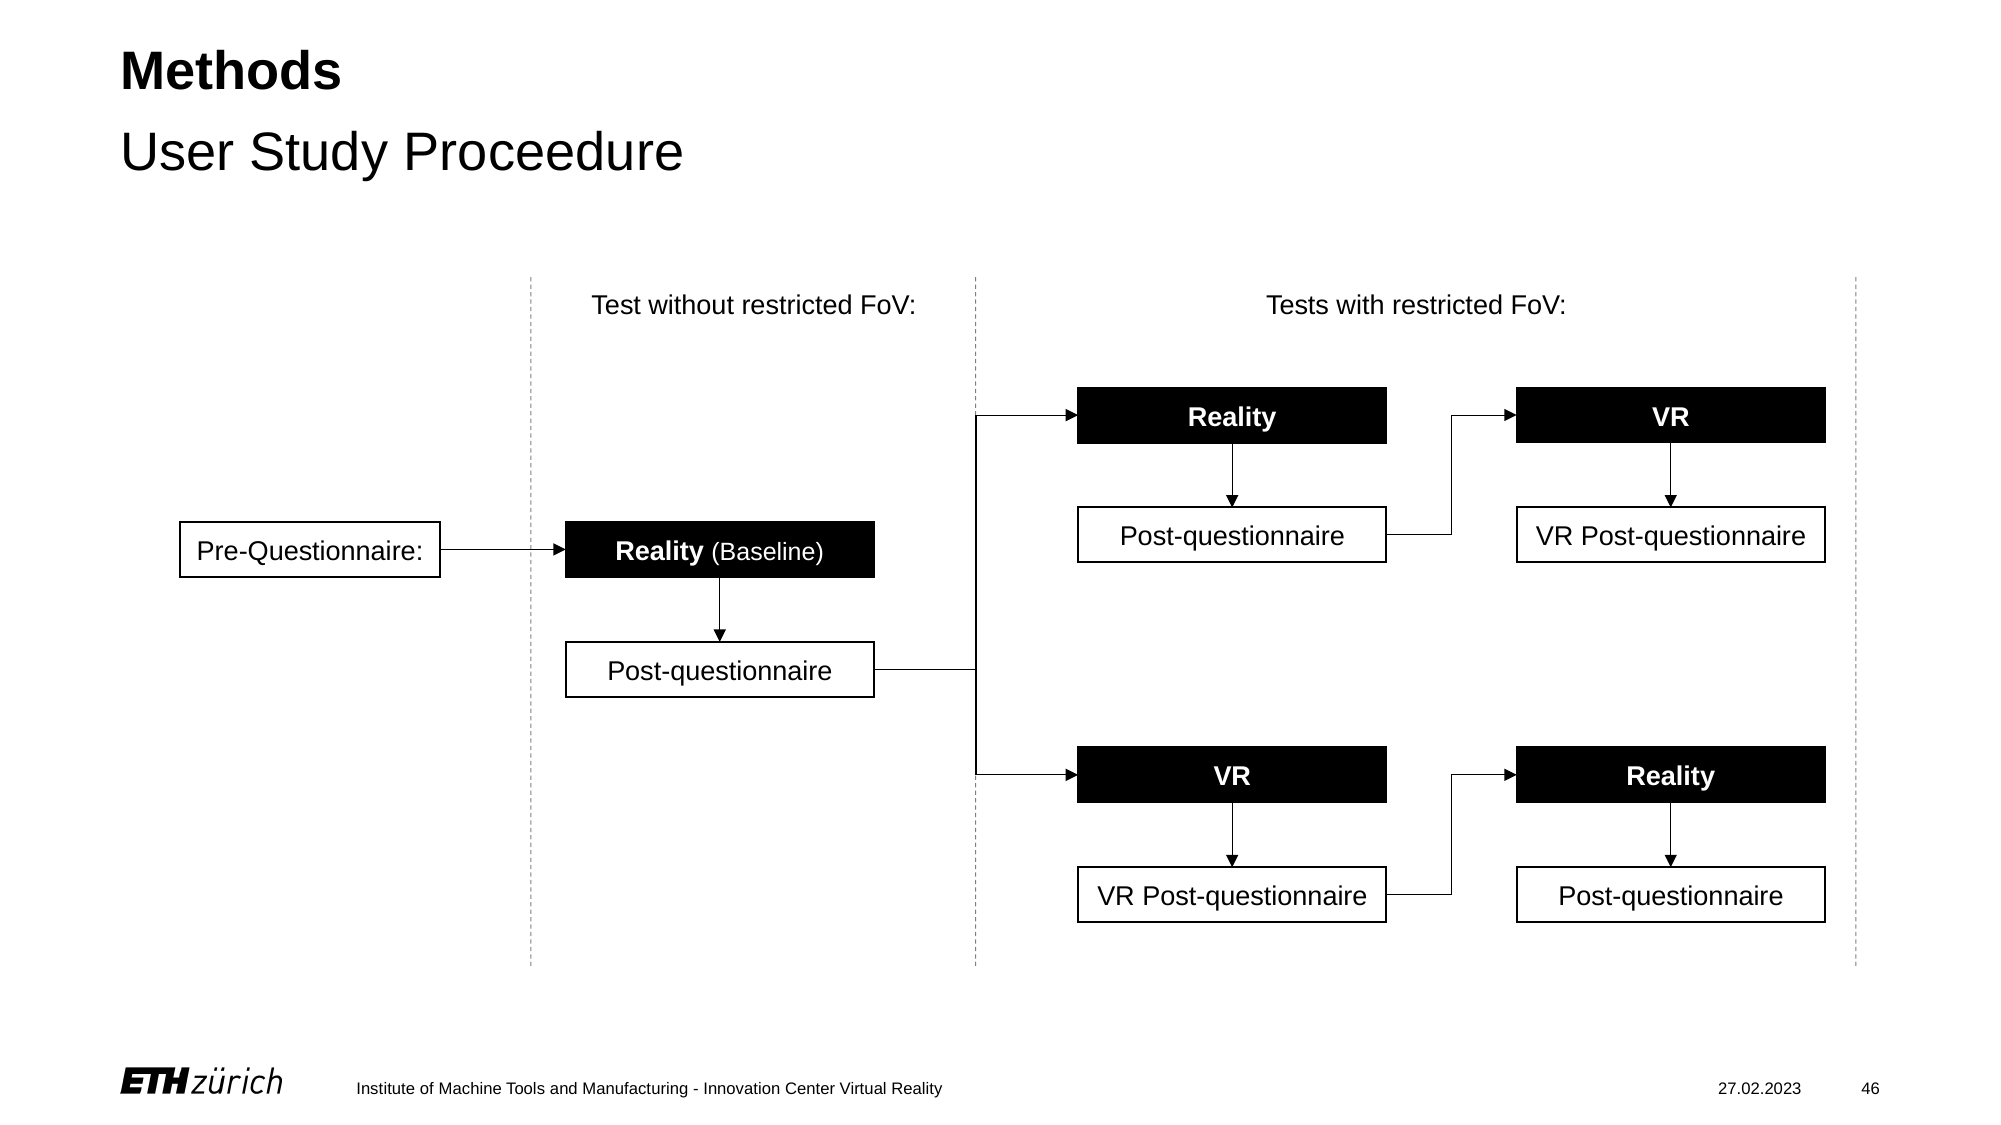

# Methods User Study Proceedure
Tests with restricted FoV:
Test without restricted FoV:
VR
Reality
VR Post-questionnaire
Post-questionnaire
Pre-Questionnaire:
Reality (Baseline)
Post-questionnaire
Reality
VR
Post-questionnaire
VR Post-questionnaire
Institute of Machine Tools and Manufacturing - Innovation Center Virtual Reality
27.02.2023
46